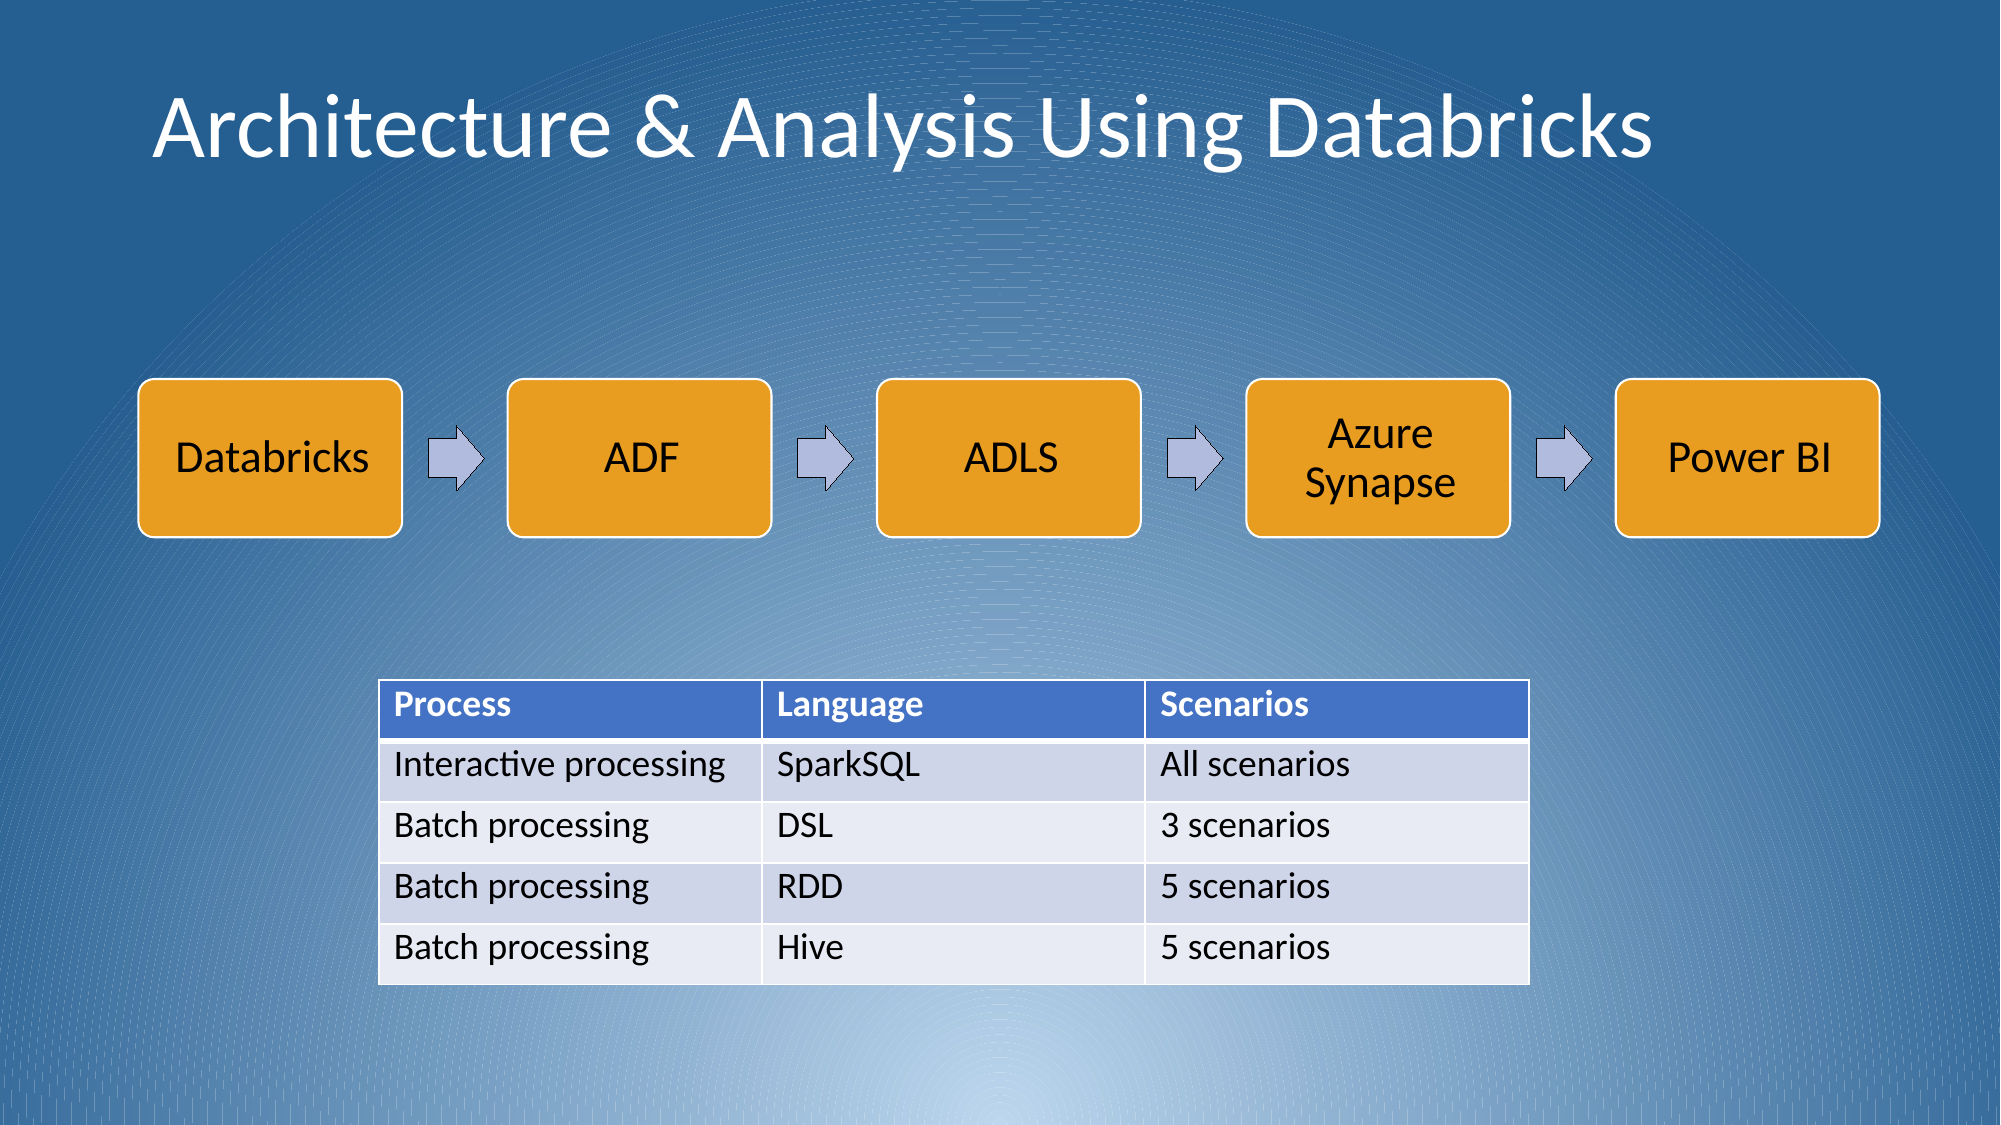

# Architecture & Analysis Using Databricks
Databricks

ADF

ADLS

Azure Synapse

Power BI
| Process | Language | Scenarios |
| --- | --- | --- |
| Interactive processing | SparkSQL | All scenarios |
| Batch processing | DSL | 3 scenarios |
| Batch processing | RDD | 5 scenarios |
| Batch processing | Hive | 5 scenarios |